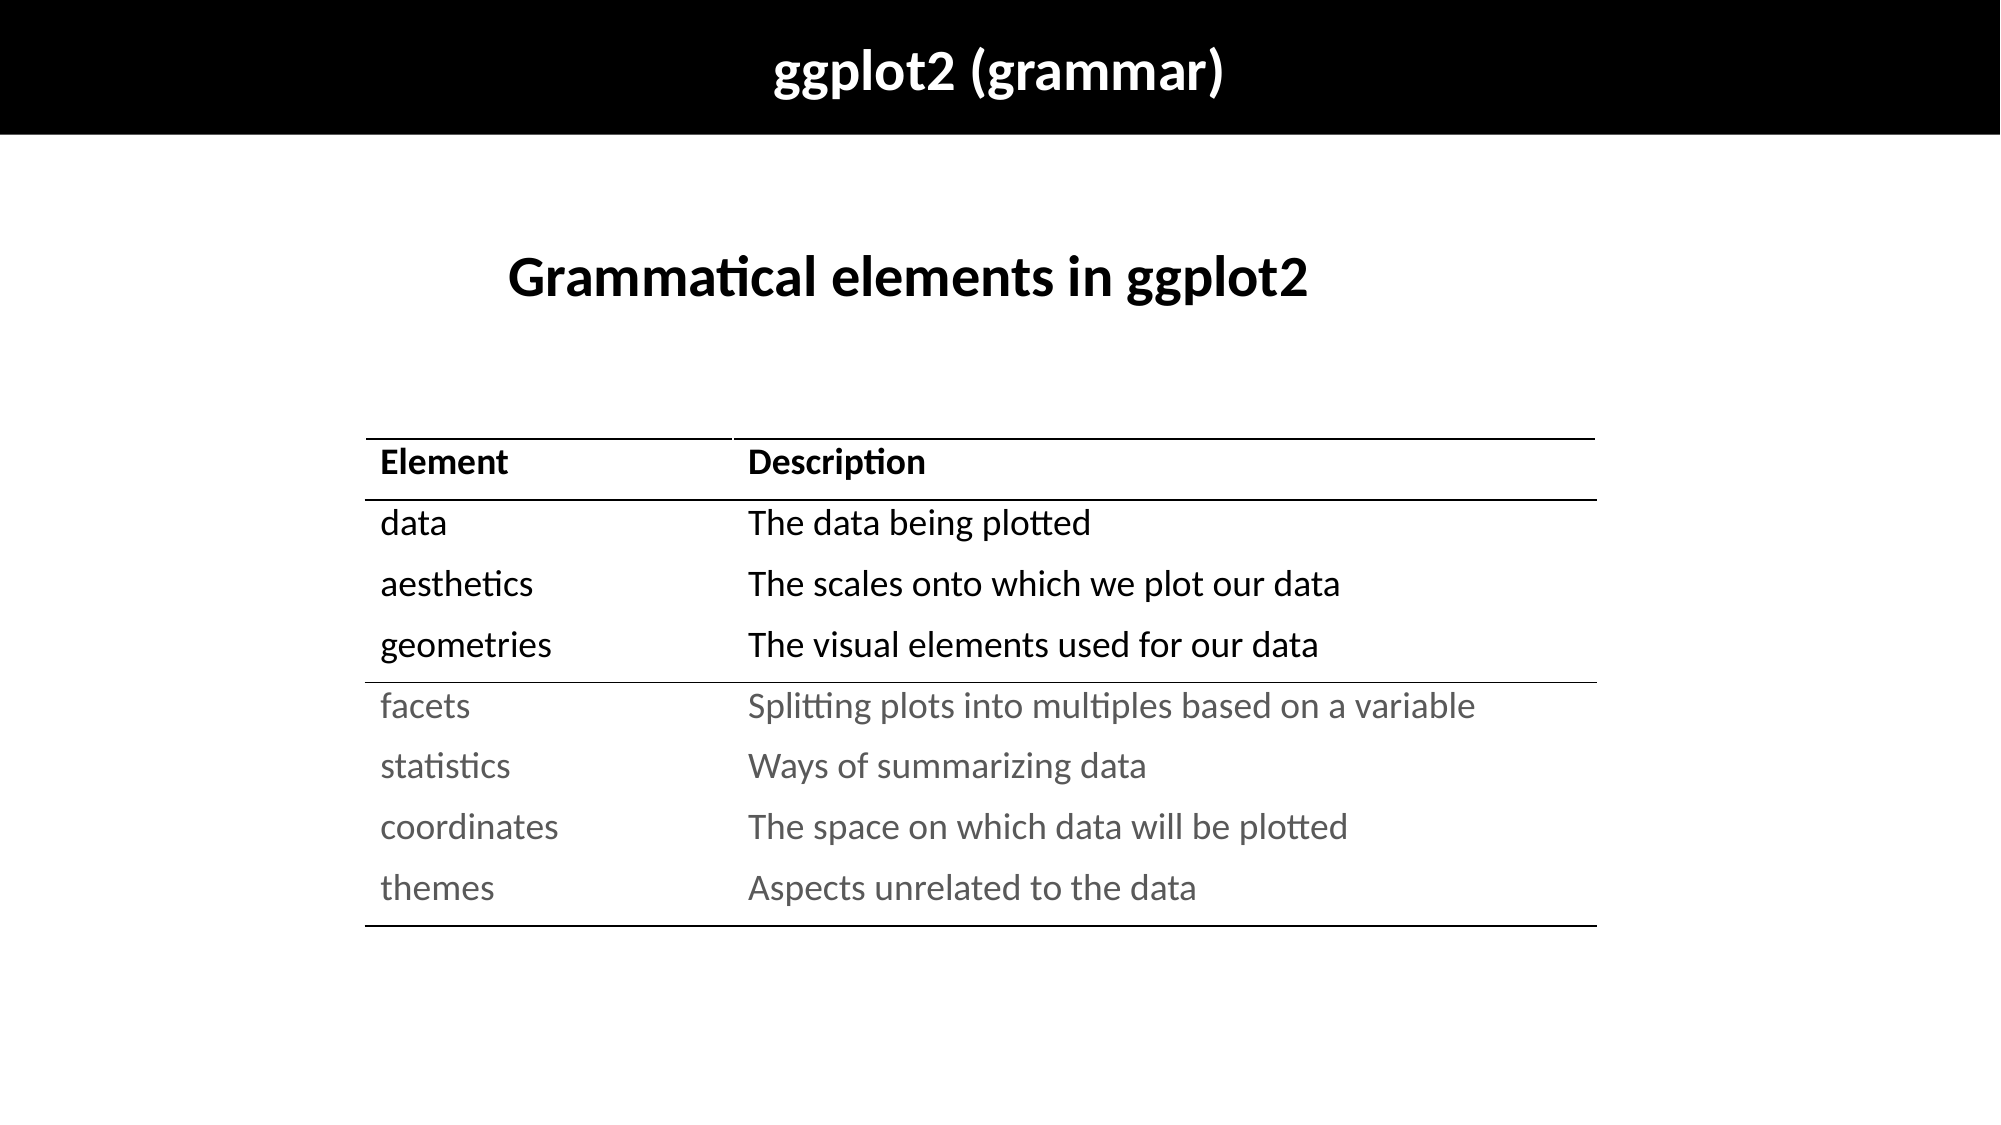

ggplot2 (grammar)

Grammatical elements in ggplot2
| Element | Description |
| --- | --- |
| data | The data being plotted |
| aesthetics | The scales onto which we plot our data |
| geometries | The visual elements used for our data |
| facets | Splitting plots into multiples based on a variable |
| statistics | Ways of summarizing data |
| coordinates | The space on which data will be plotted |
| themes | Aspects unrelated to the data |